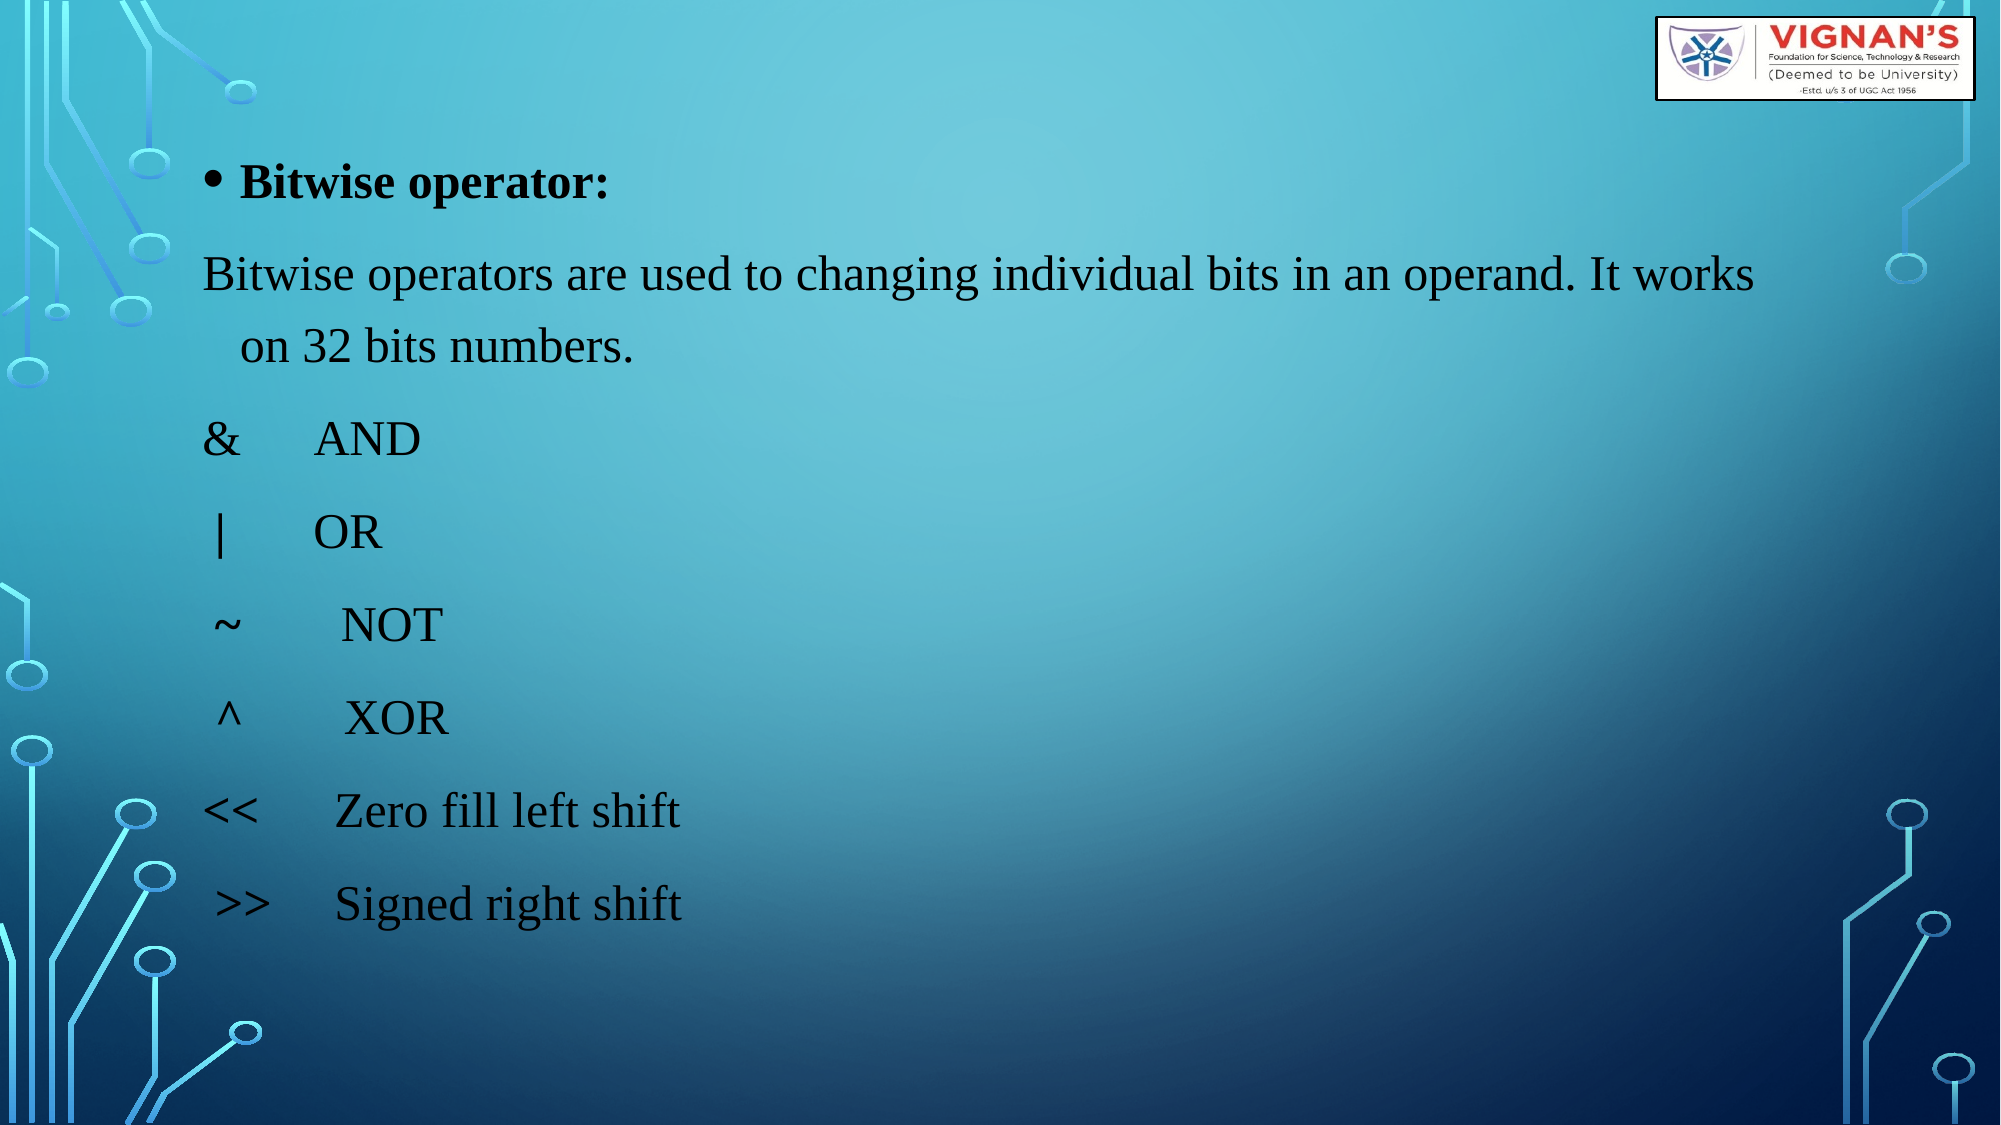

#
Bitwise operator:
Bitwise operators are used to changing individual bits in an operand. It works on 32 bits numbers.
&      AND
 |       OR
 ~        NOT
 ^        XOR
<<      Zero fill left shift
 >>     Signed right shift